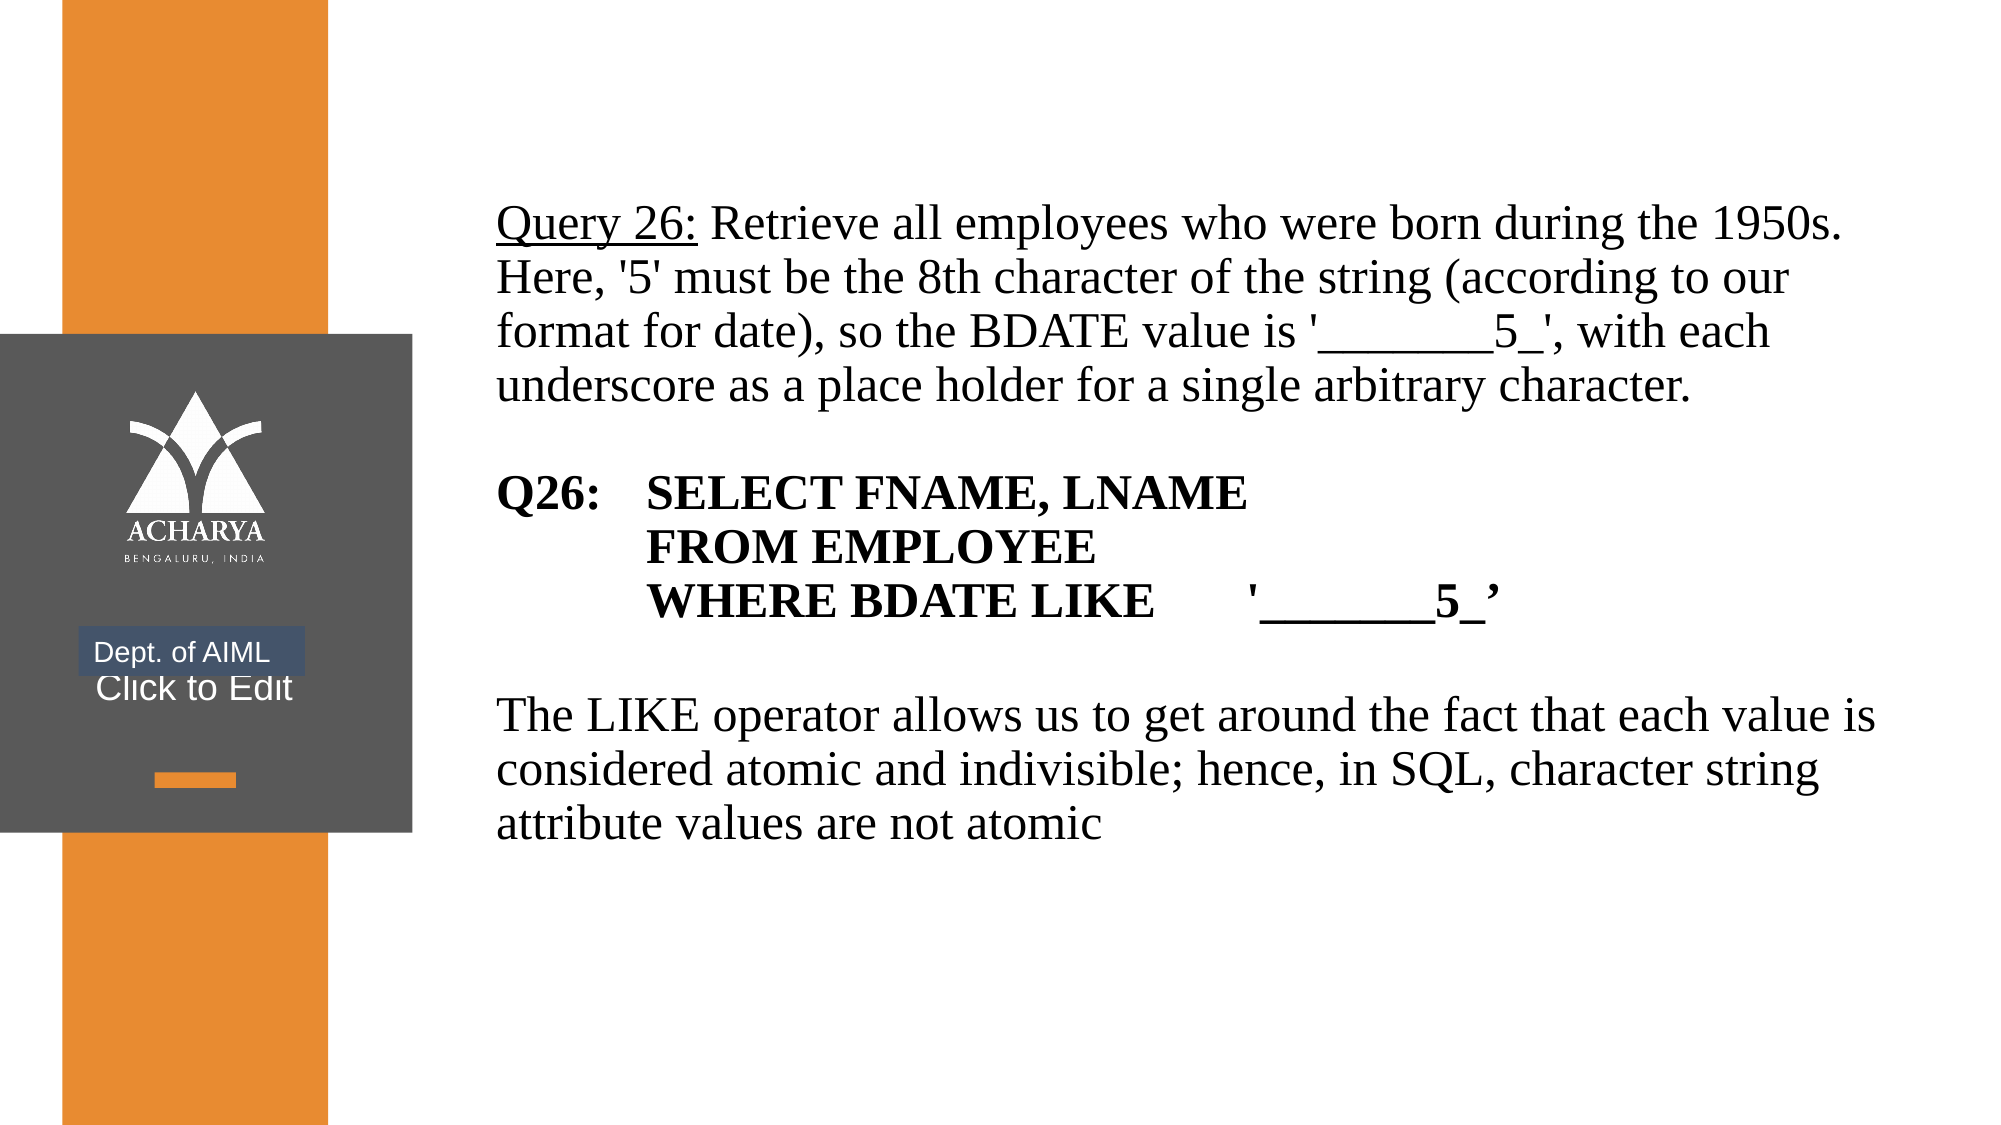

Query 26: Retrieve all employees who were born during the 1950s. Here, '5' must be the 8th character of the string (according to our format for date), so the BDATE value is '_______5_', with each underscore as a place holder for a single arbitrary character.
Q26:	SELECT FNAME, LNAME
	FROM EMPLOYEE
	WHERE BDATE LIKE	'_______5_’
The LIKE operator allows us to get around the fact that each value is considered atomic and indivisible; hence, in SQL, character string attribute values are not atomic

Dept. of AIML